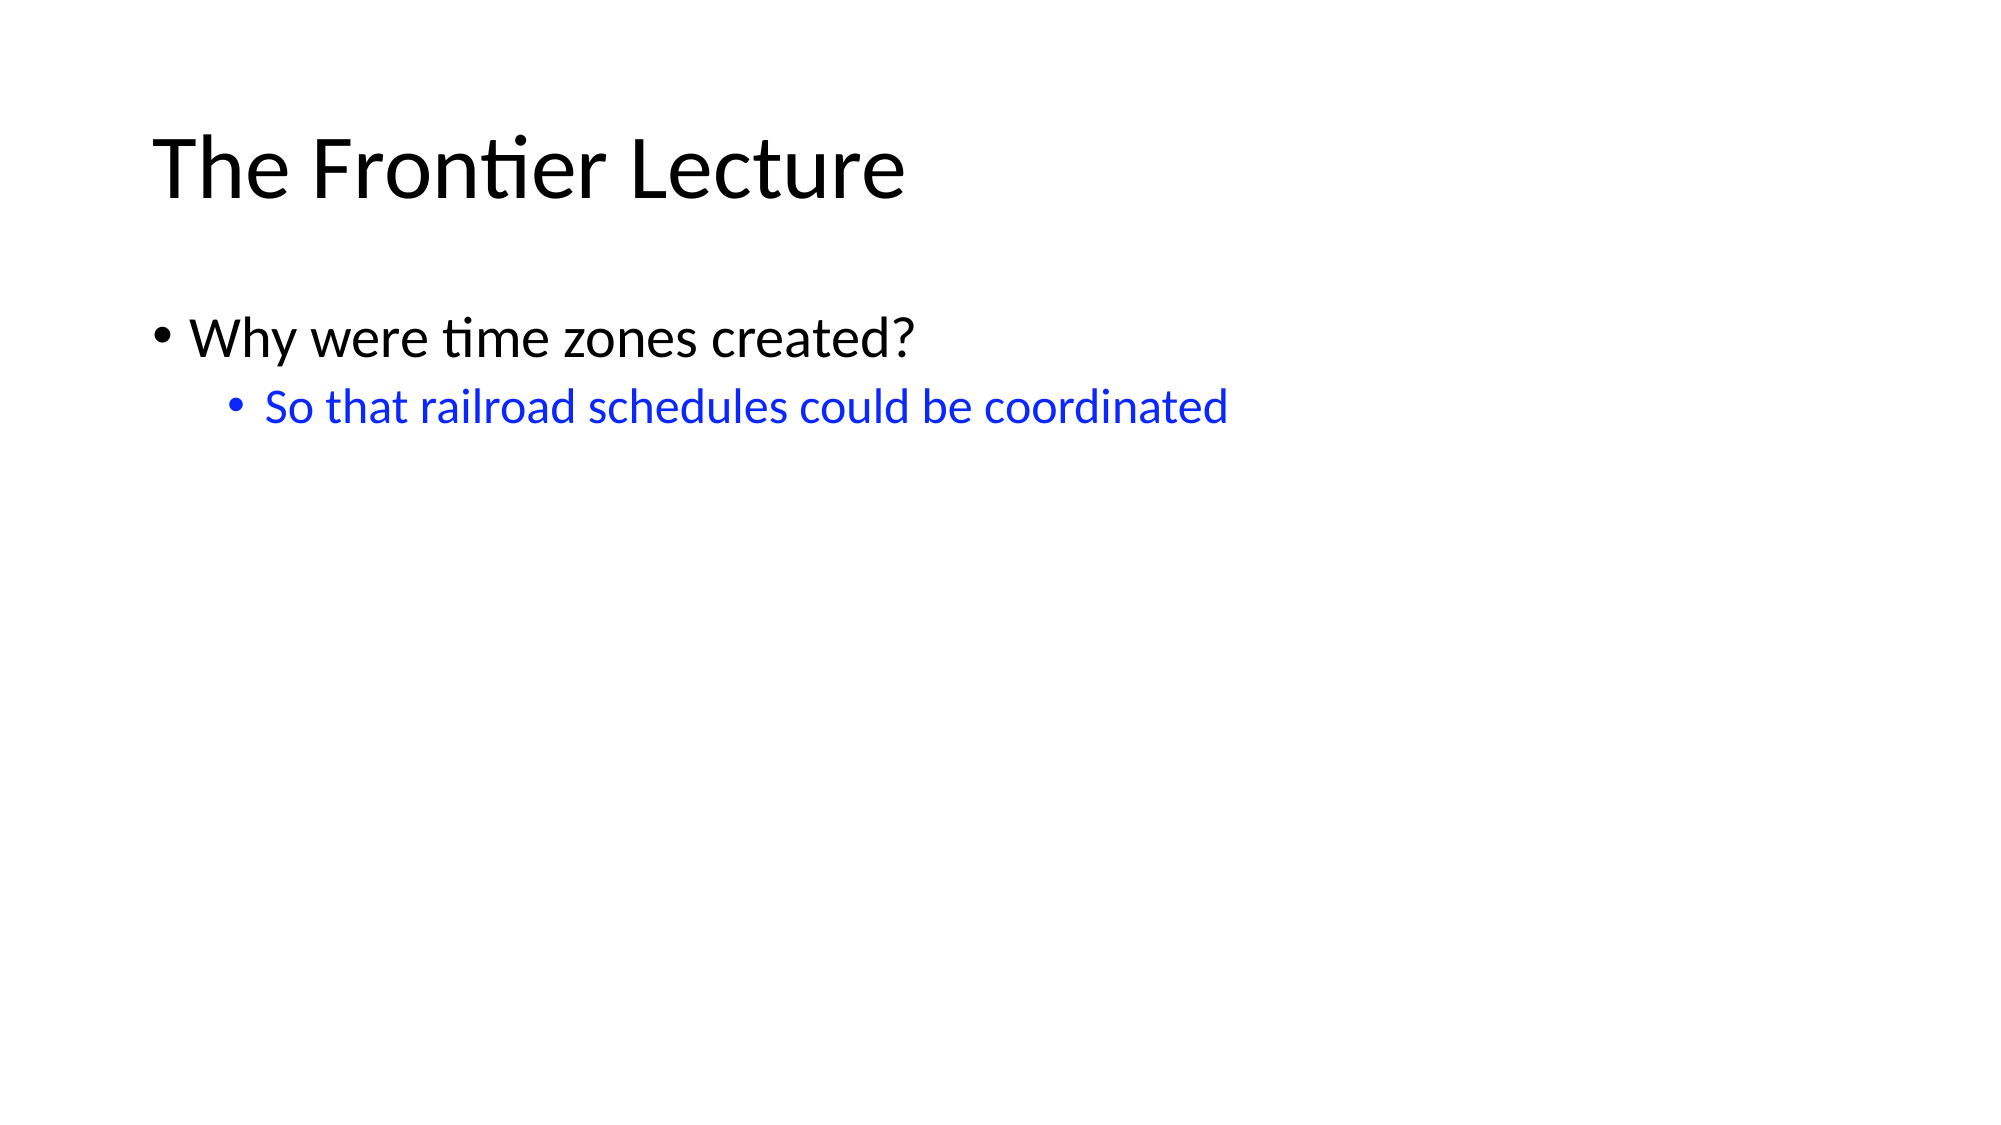

# The Frontier Lecture
Why were time zones created?
So that railroad schedules could be coordinated